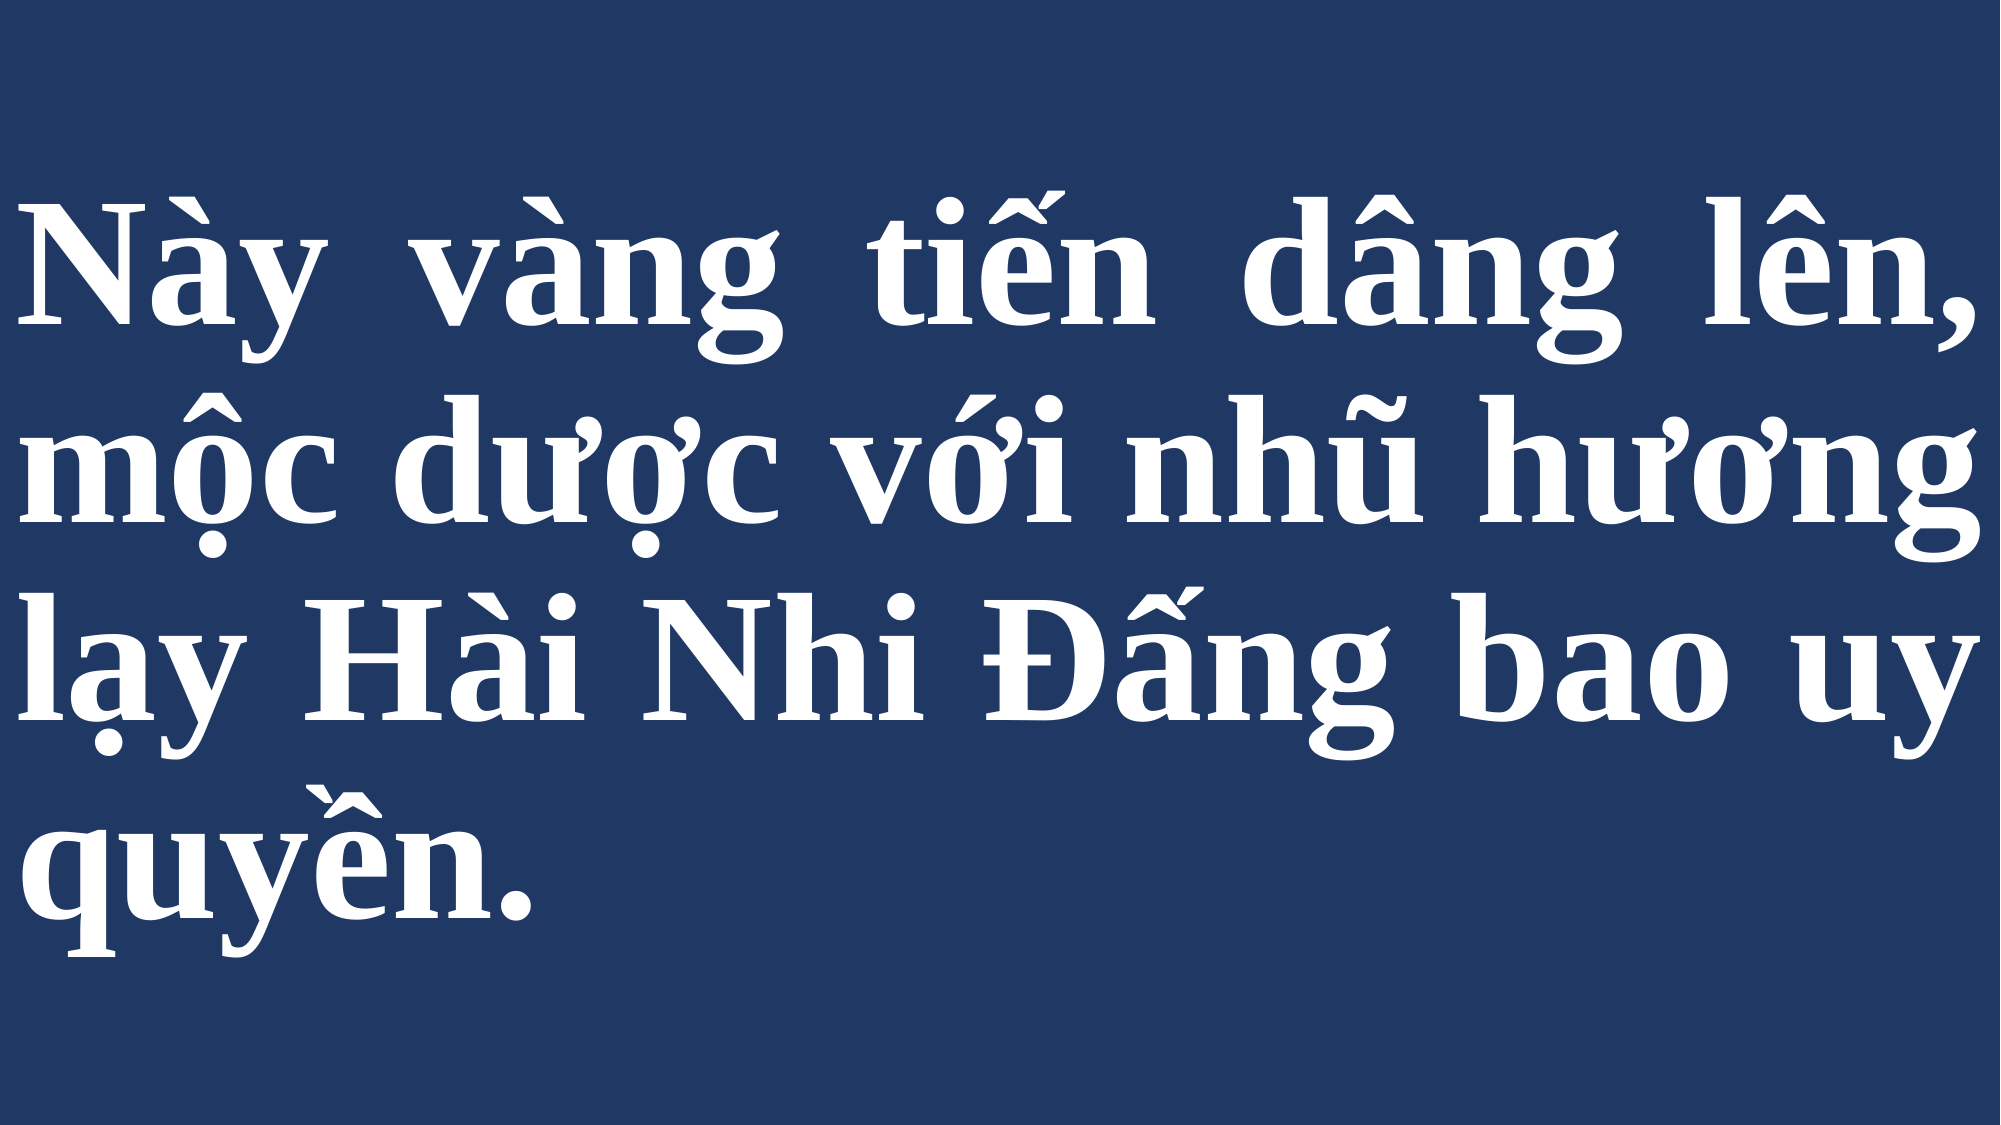

# Này vàng tiến dâng lên, mộc dược với nhũ hương lạy Hài Nhi Đấng bao uy quyền.